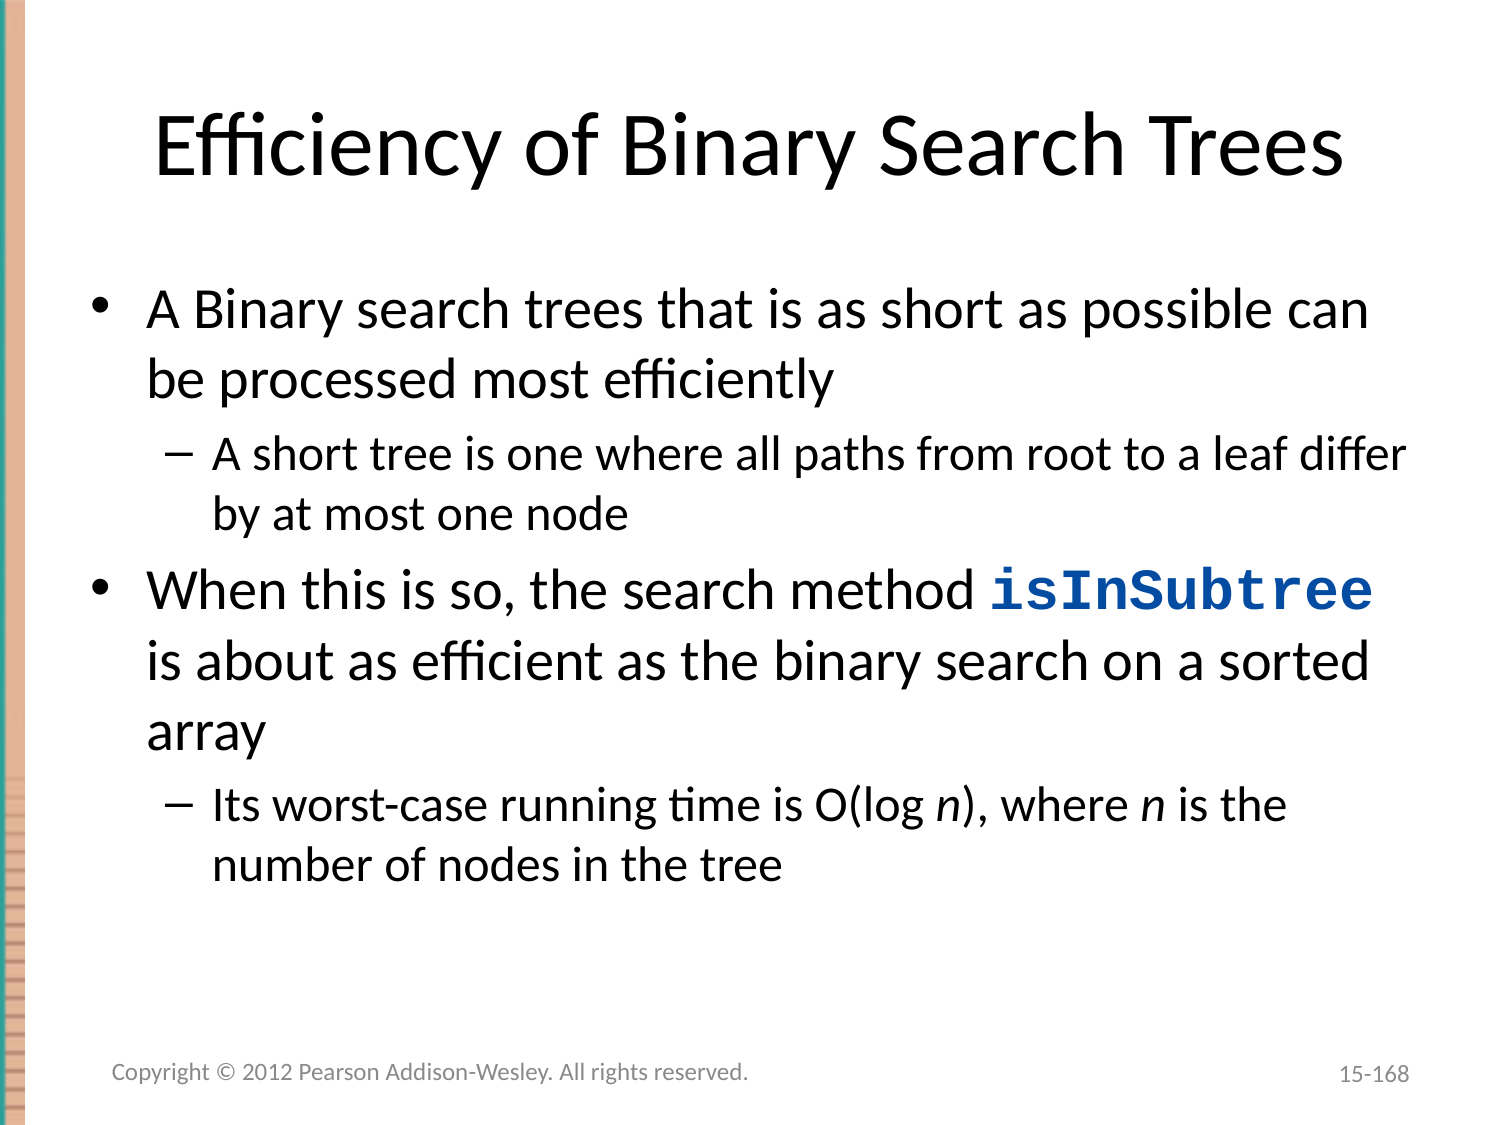

# Efficiency of Binary Search Trees
A Binary search trees that is as short as possible can be processed most efficiently
A short tree is one where all paths from root to a leaf differ by at most one node
When this is so, the search method isInSubtree is about as efficient as the binary search on a sorted array
Its worst-case running time is O(log n), where n is the number of nodes in the tree
Copyright © 2012 Pearson Addison-Wesley. All rights reserved.
15-168